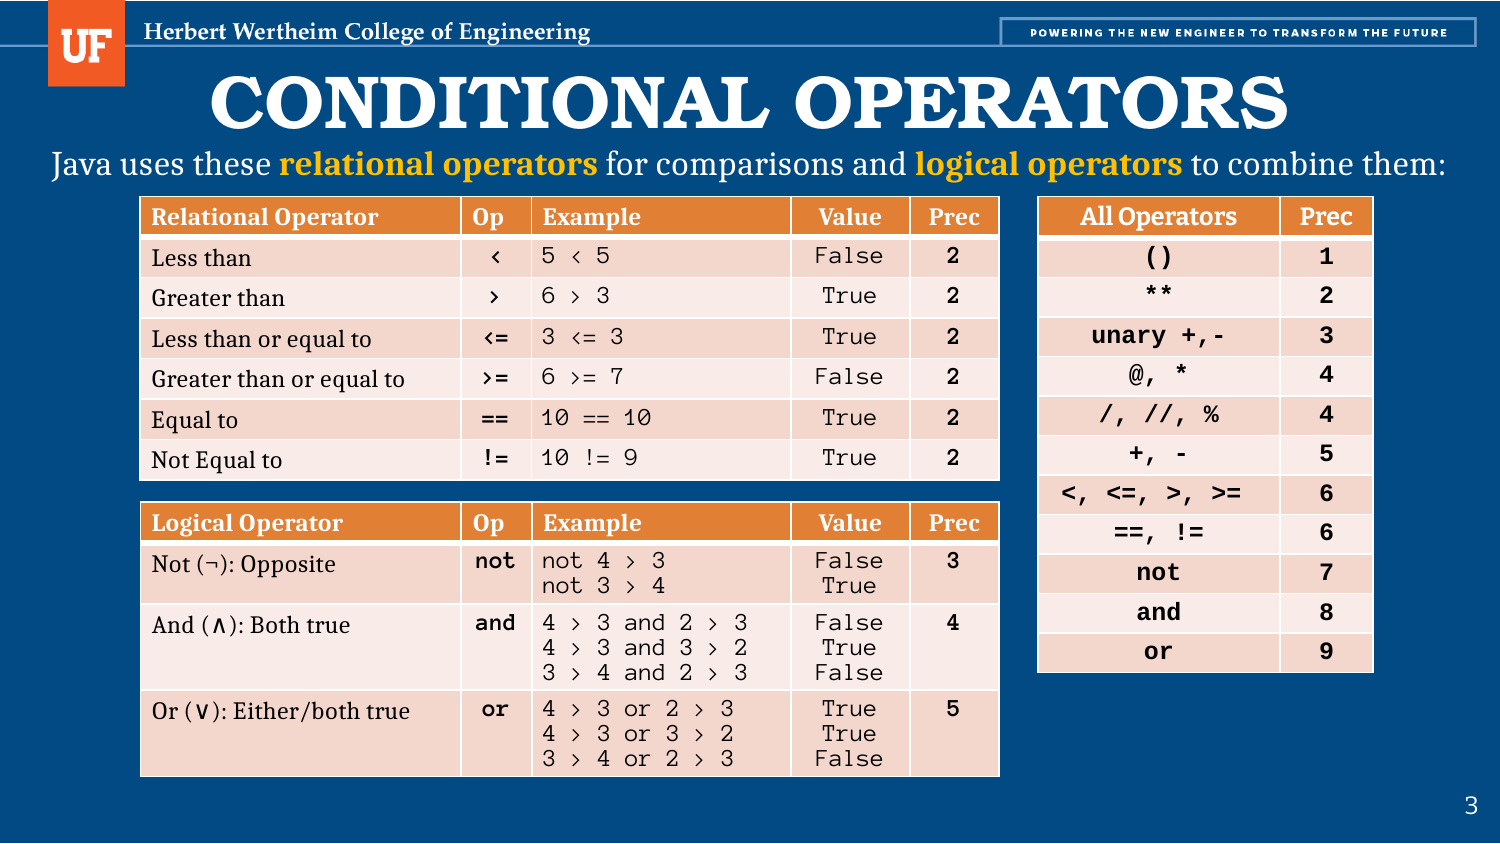

# Conditional Operators
Java uses these relational operators for comparisons and logical operators to combine them:
| Relational Operator | Op | Example | Value | Prec |
| --- | --- | --- | --- | --- |
| Less than | < | 5 < 5 | False | 2 |
| Greater than | > | 6 > 3 | True | 2 |
| Less than or equal to | <= | 3 <= 3 | True | 2 |
| Greater than or equal to | >= | 6 >= 7 | False | 2 |
| Equal to | == | 10 == 10 | True | 2 |
| Not Equal to | != | 10 != 9 | True | 2 |
| All Operators | Prec |
| --- | --- |
| () | 1 |
| \*\* | 2 |
| unary +,- | 3 |
| @, \* | 4 |
| /, //, % | 4 |
| +, - | 5 |
| <, <=, >, >= | 6 |
| ==, != | 6 |
| not | 7 |
| and | 8 |
| or | 9 |
| Logical Operator | Op | Example | Value | Prec |
| --- | --- | --- | --- | --- |
| Not (¬): Opposite | not | not 4 > 3 not 3 > 4 | False True | 3 |
| And (∧): Both true | and | 4 > 3 and 2 > 3 4 > 3 and 3 > 2 3 > 4 and 2 > 3 | False True False | 4 |
| Or (∨): Either/both true | or | 4 > 3 or 2 > 3 4 > 3 or 3 > 2 3 > 4 or 2 > 3 | True True False | 5 |
3